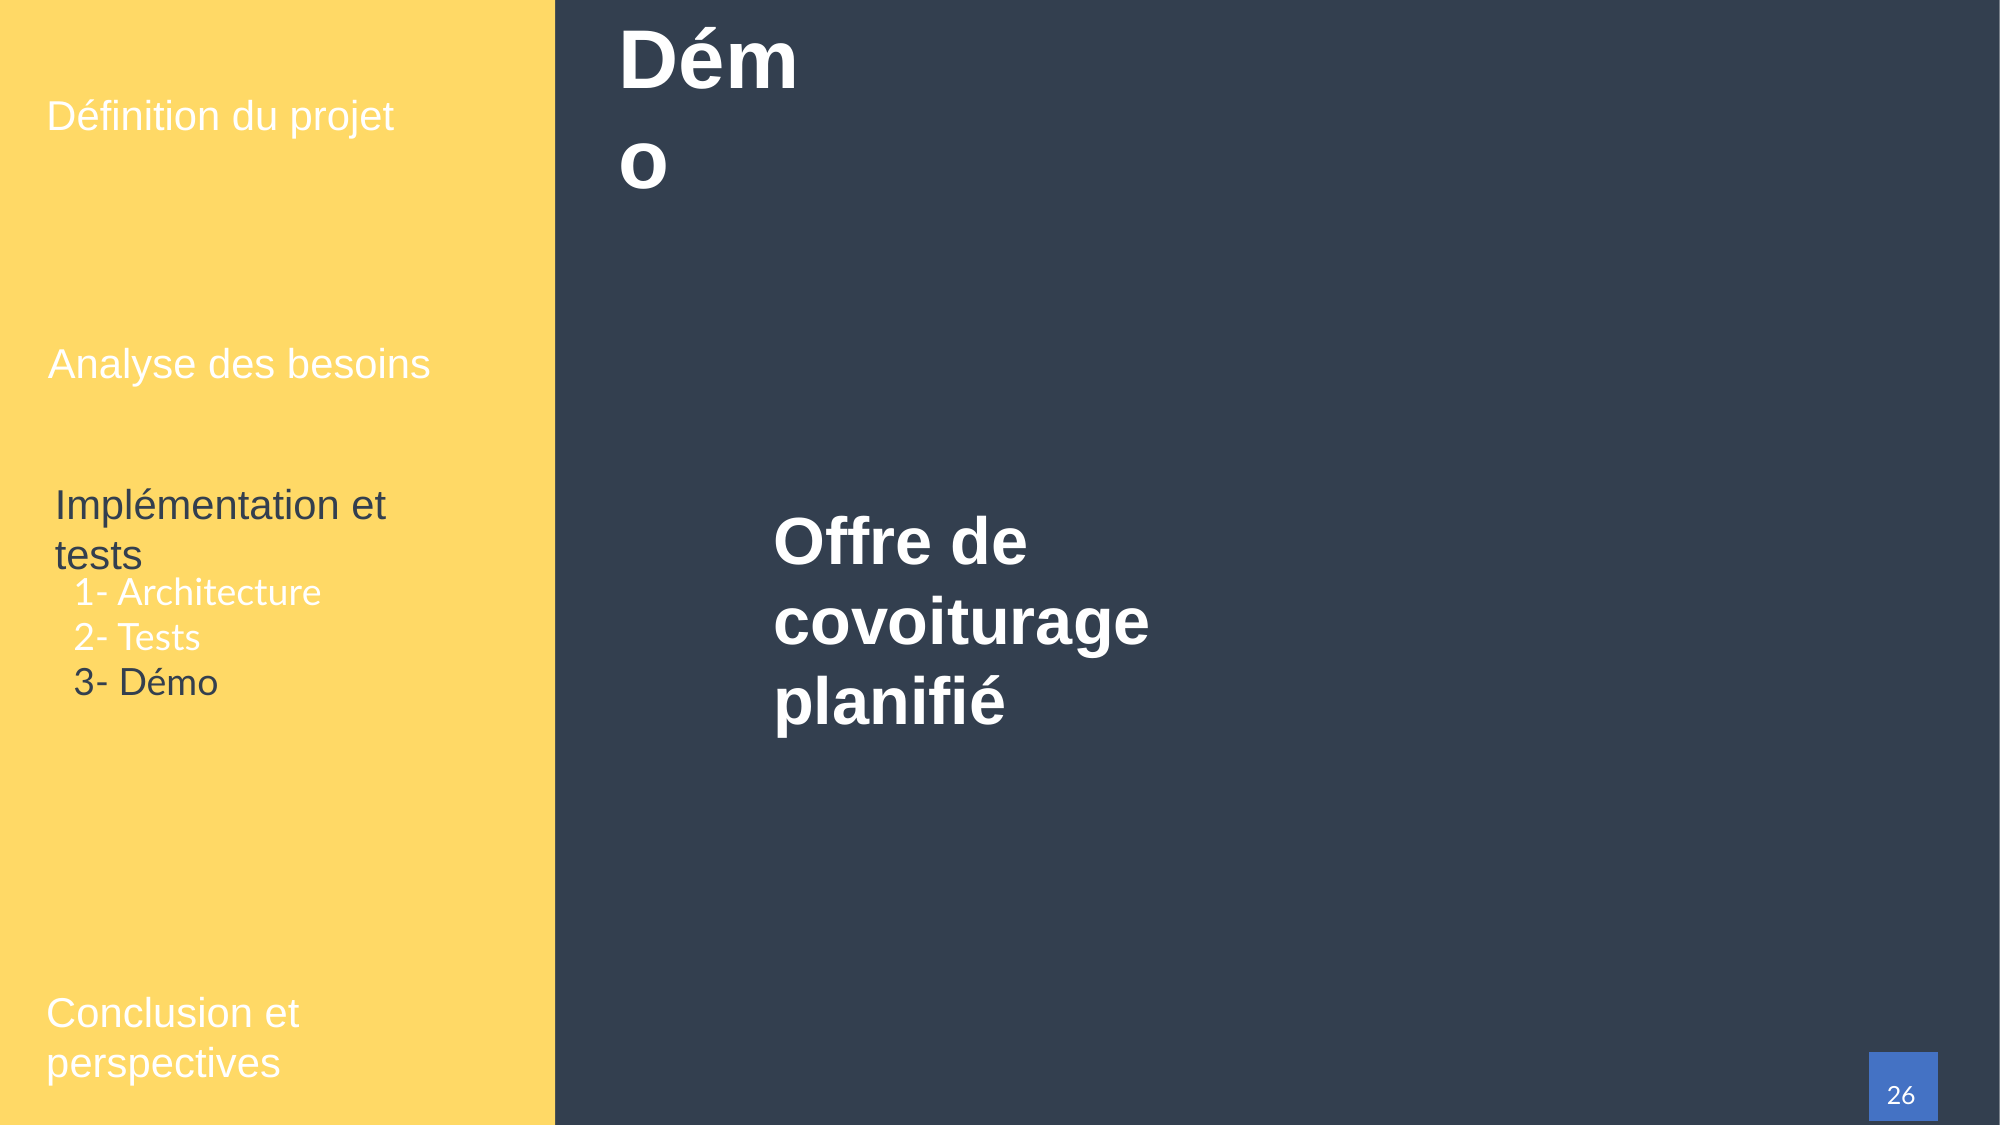

Démo

Définition du projet
Analyse des besoins
Implémentation et tests
Offre de covoiturage
planifié
1- Architecture
2- Tests
3- Démo

Conclusion et perspectives

26